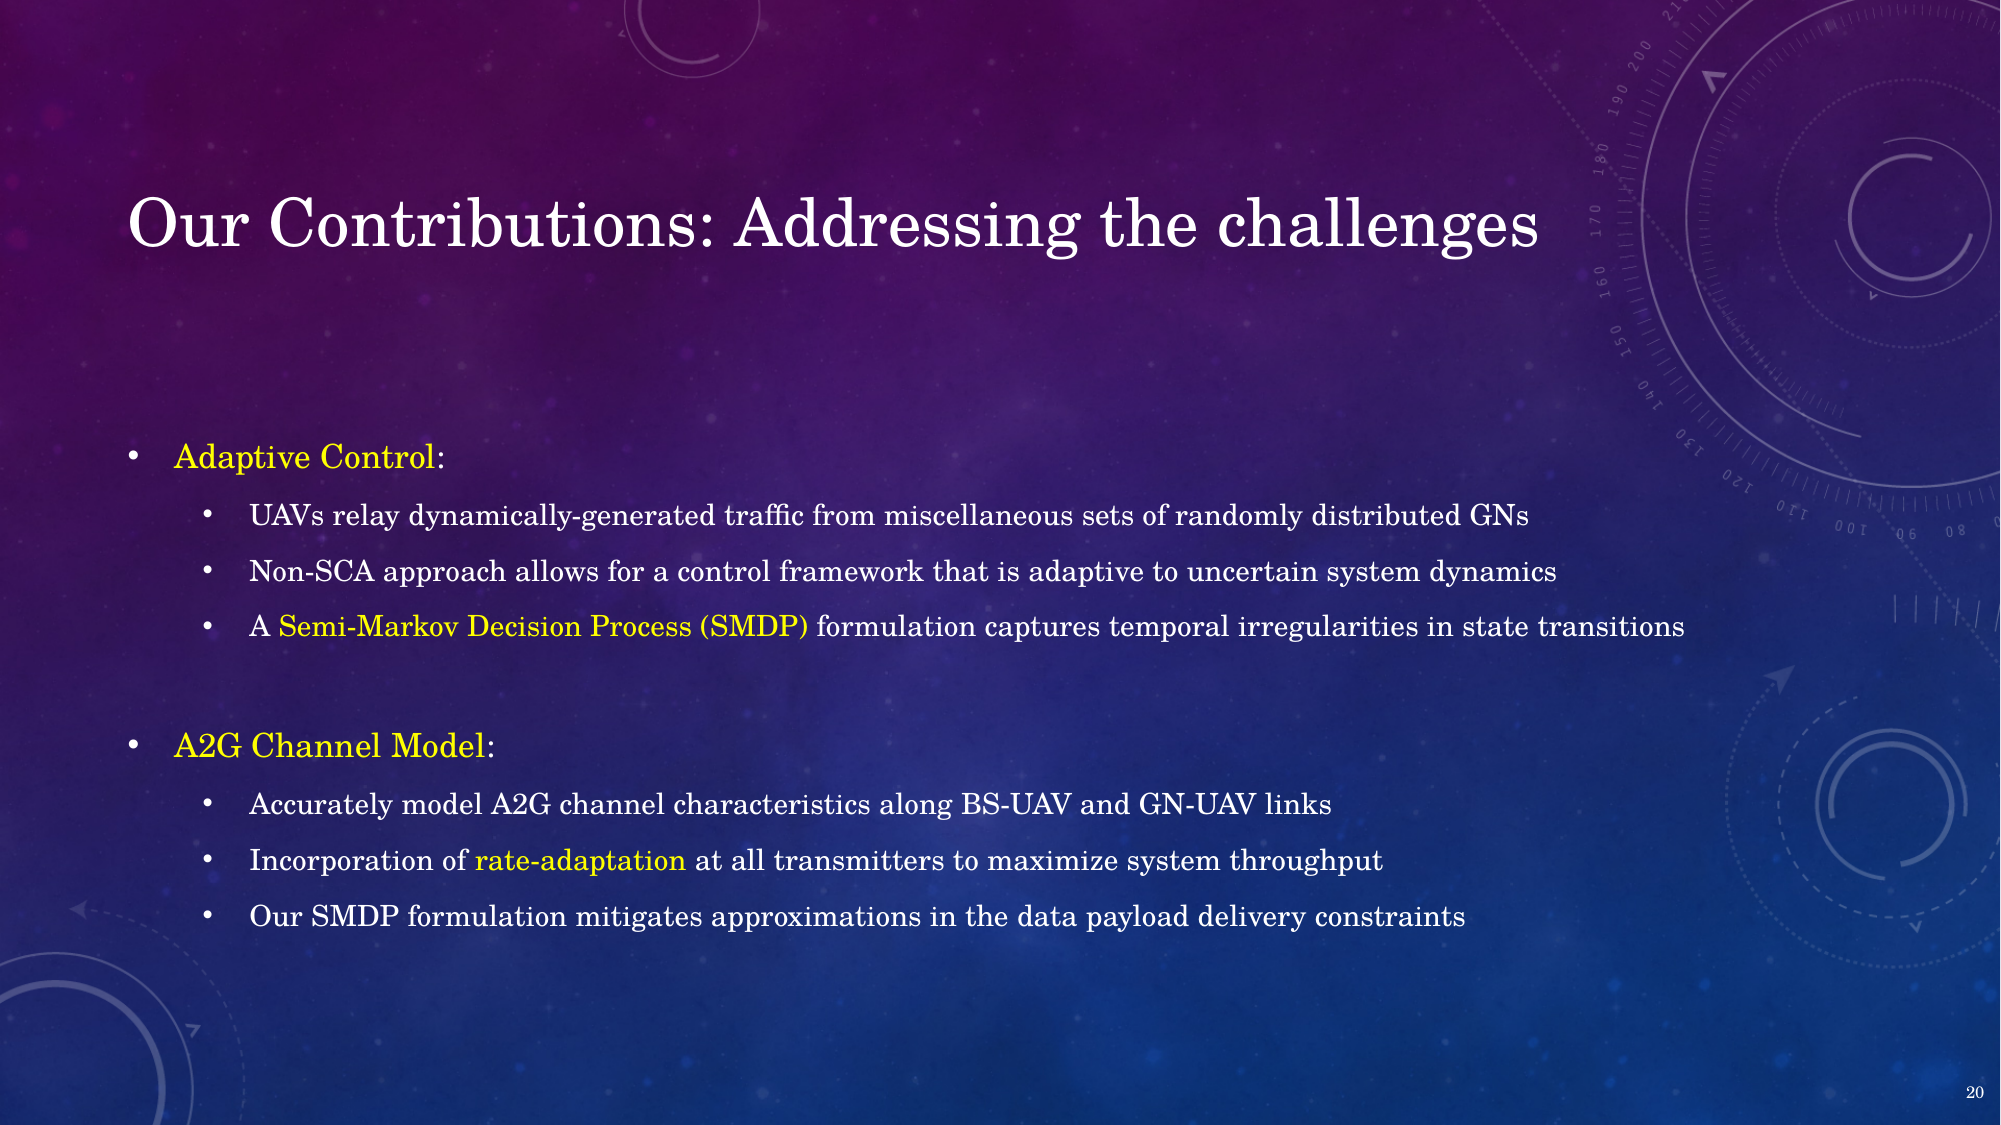

# Our Contributions: Addressing the challenges

Adaptive Control:
UAVs relay dynamically-generated traffic from miscellaneous sets of randomly distributed GNs
Non-SCA approach allows for a control framework that is adaptive to uncertain system dynamics
A Semi-Markov Decision Process (SMDP) formulation captures temporal irregularities in state transitions

A2G Channel Model:
Accurately model A2G channel characteristics along BS-UAV and GN-UAV links
Incorporation of rate-adaptation at all transmitters to maximize system throughput
Our SMDP formulation mitigates approximations in the data payload delivery constraints
20